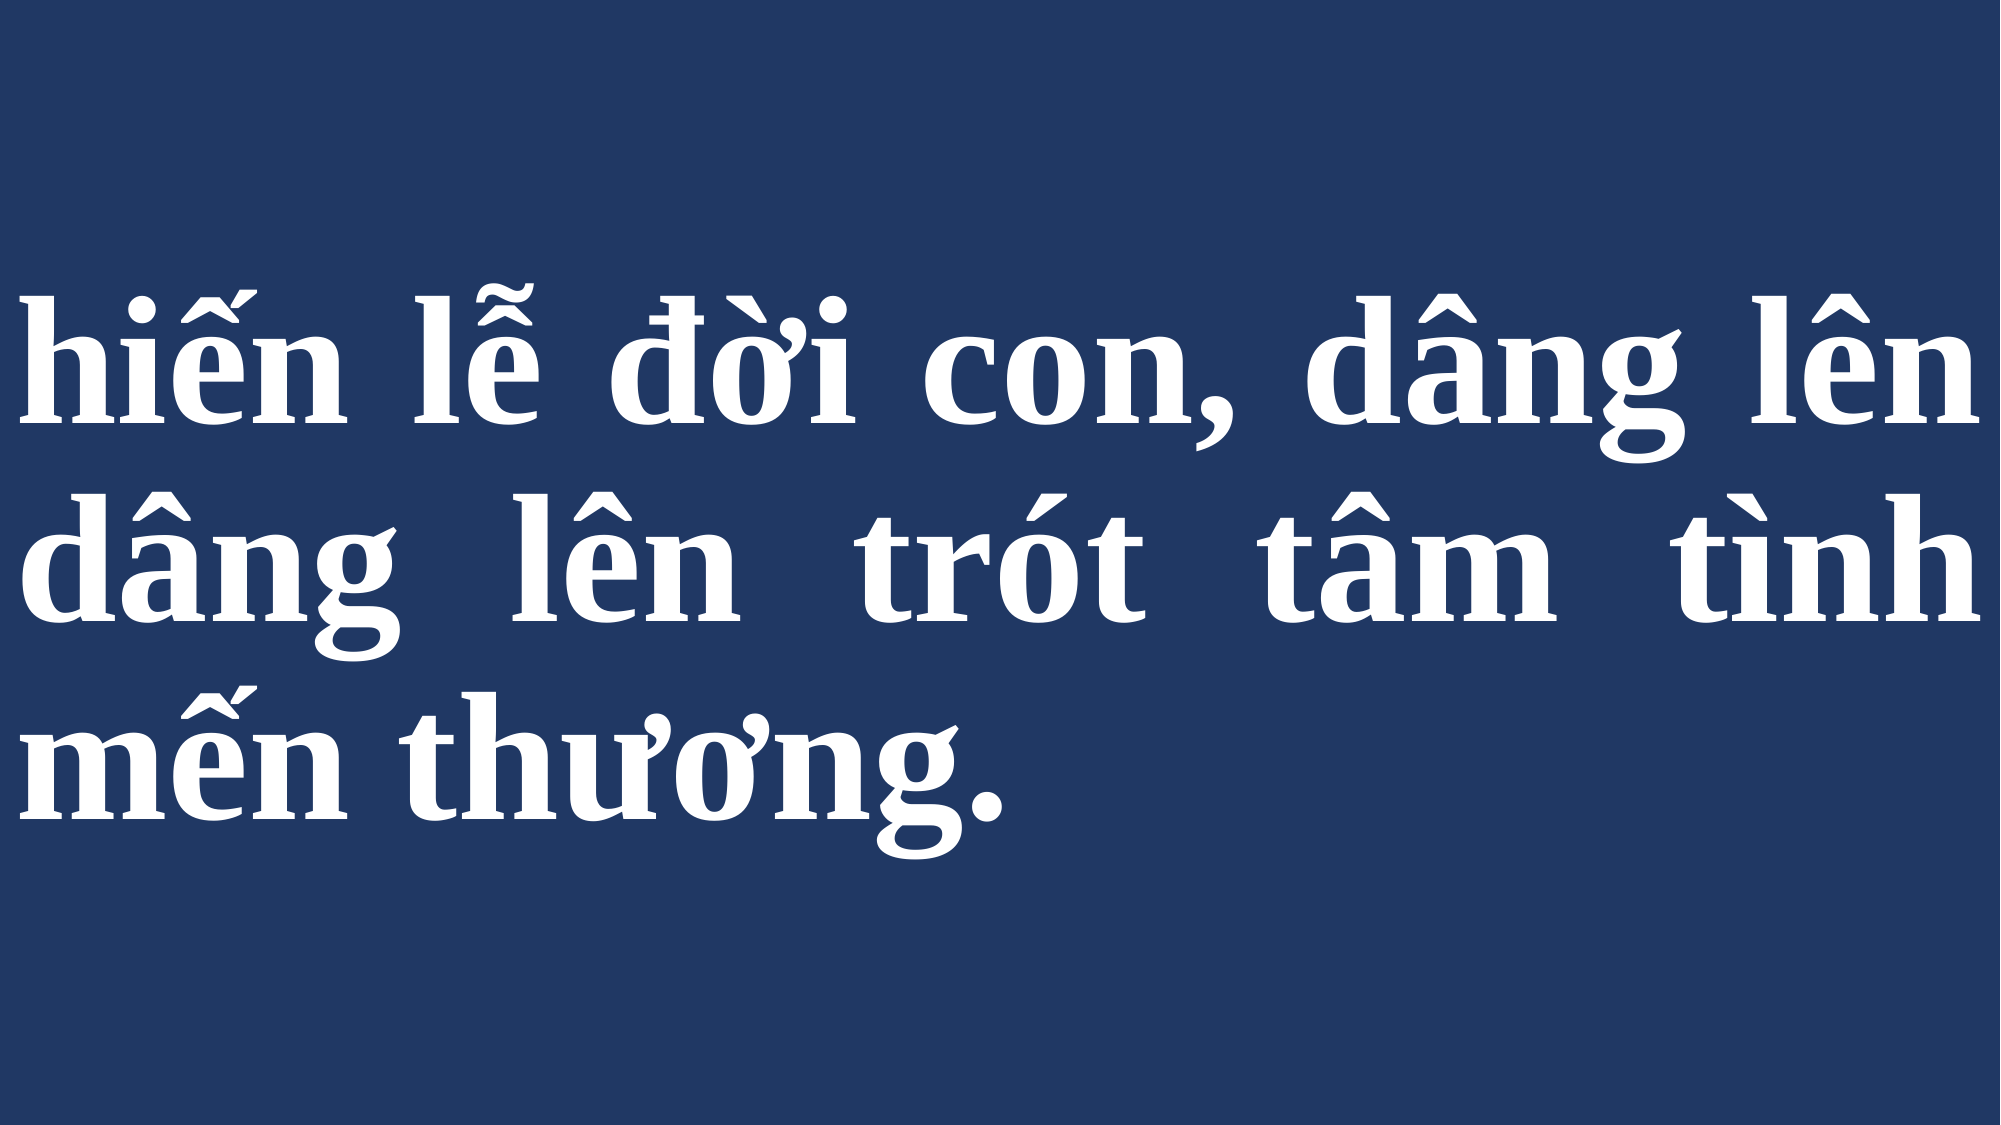

# hiến lễ đời con, dâng lên dâng lên trót tâm tình mến thương.